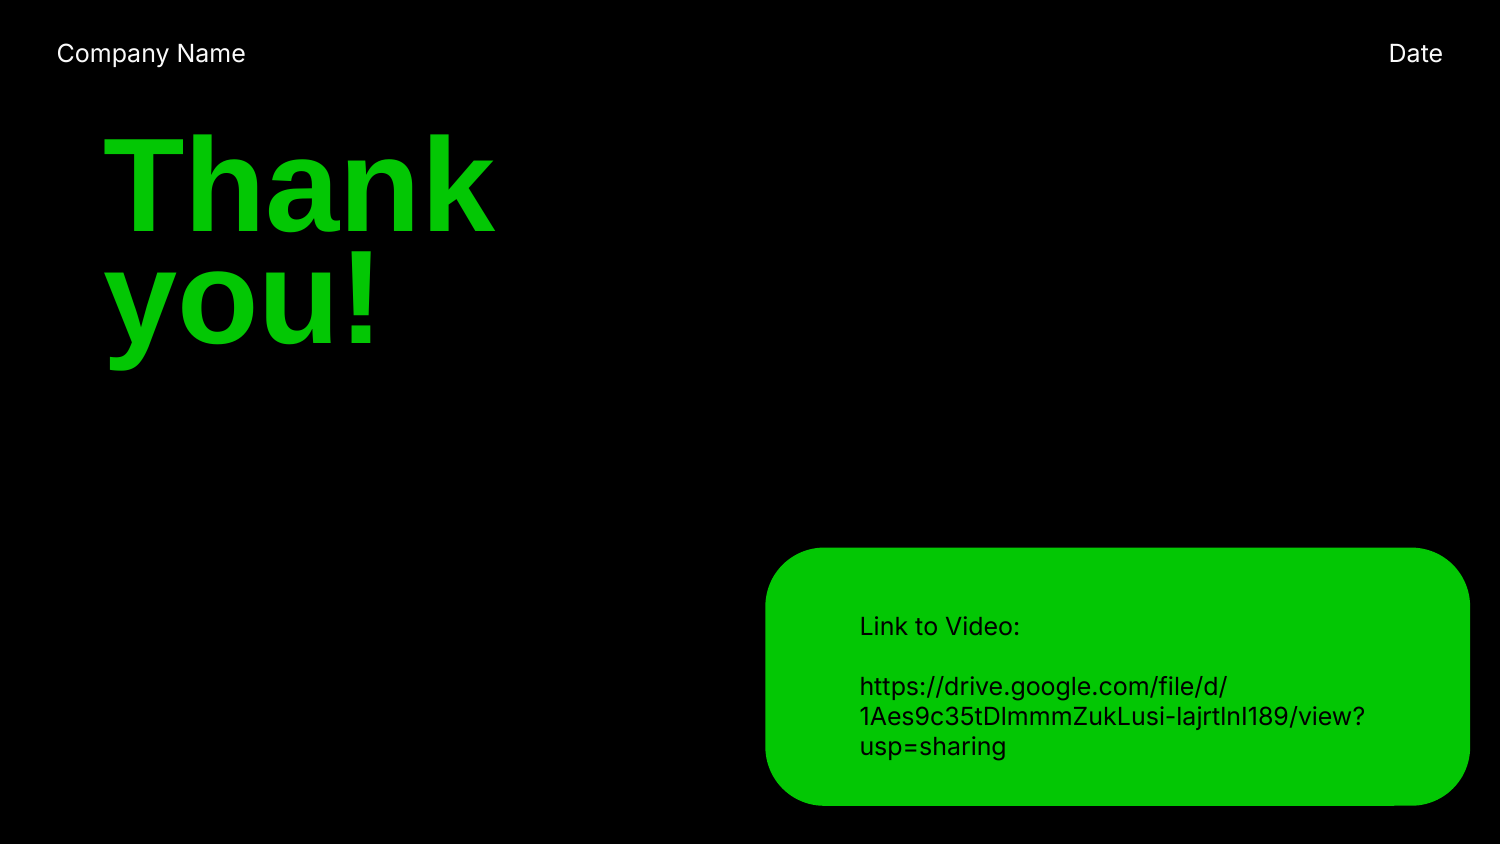

Company Name
Date
# Thank you!
Link to Video:

https://drive.google.com/file/d/1Aes9c35tDlmmmZukLusi-lajrtlnI189/view?usp=sharing